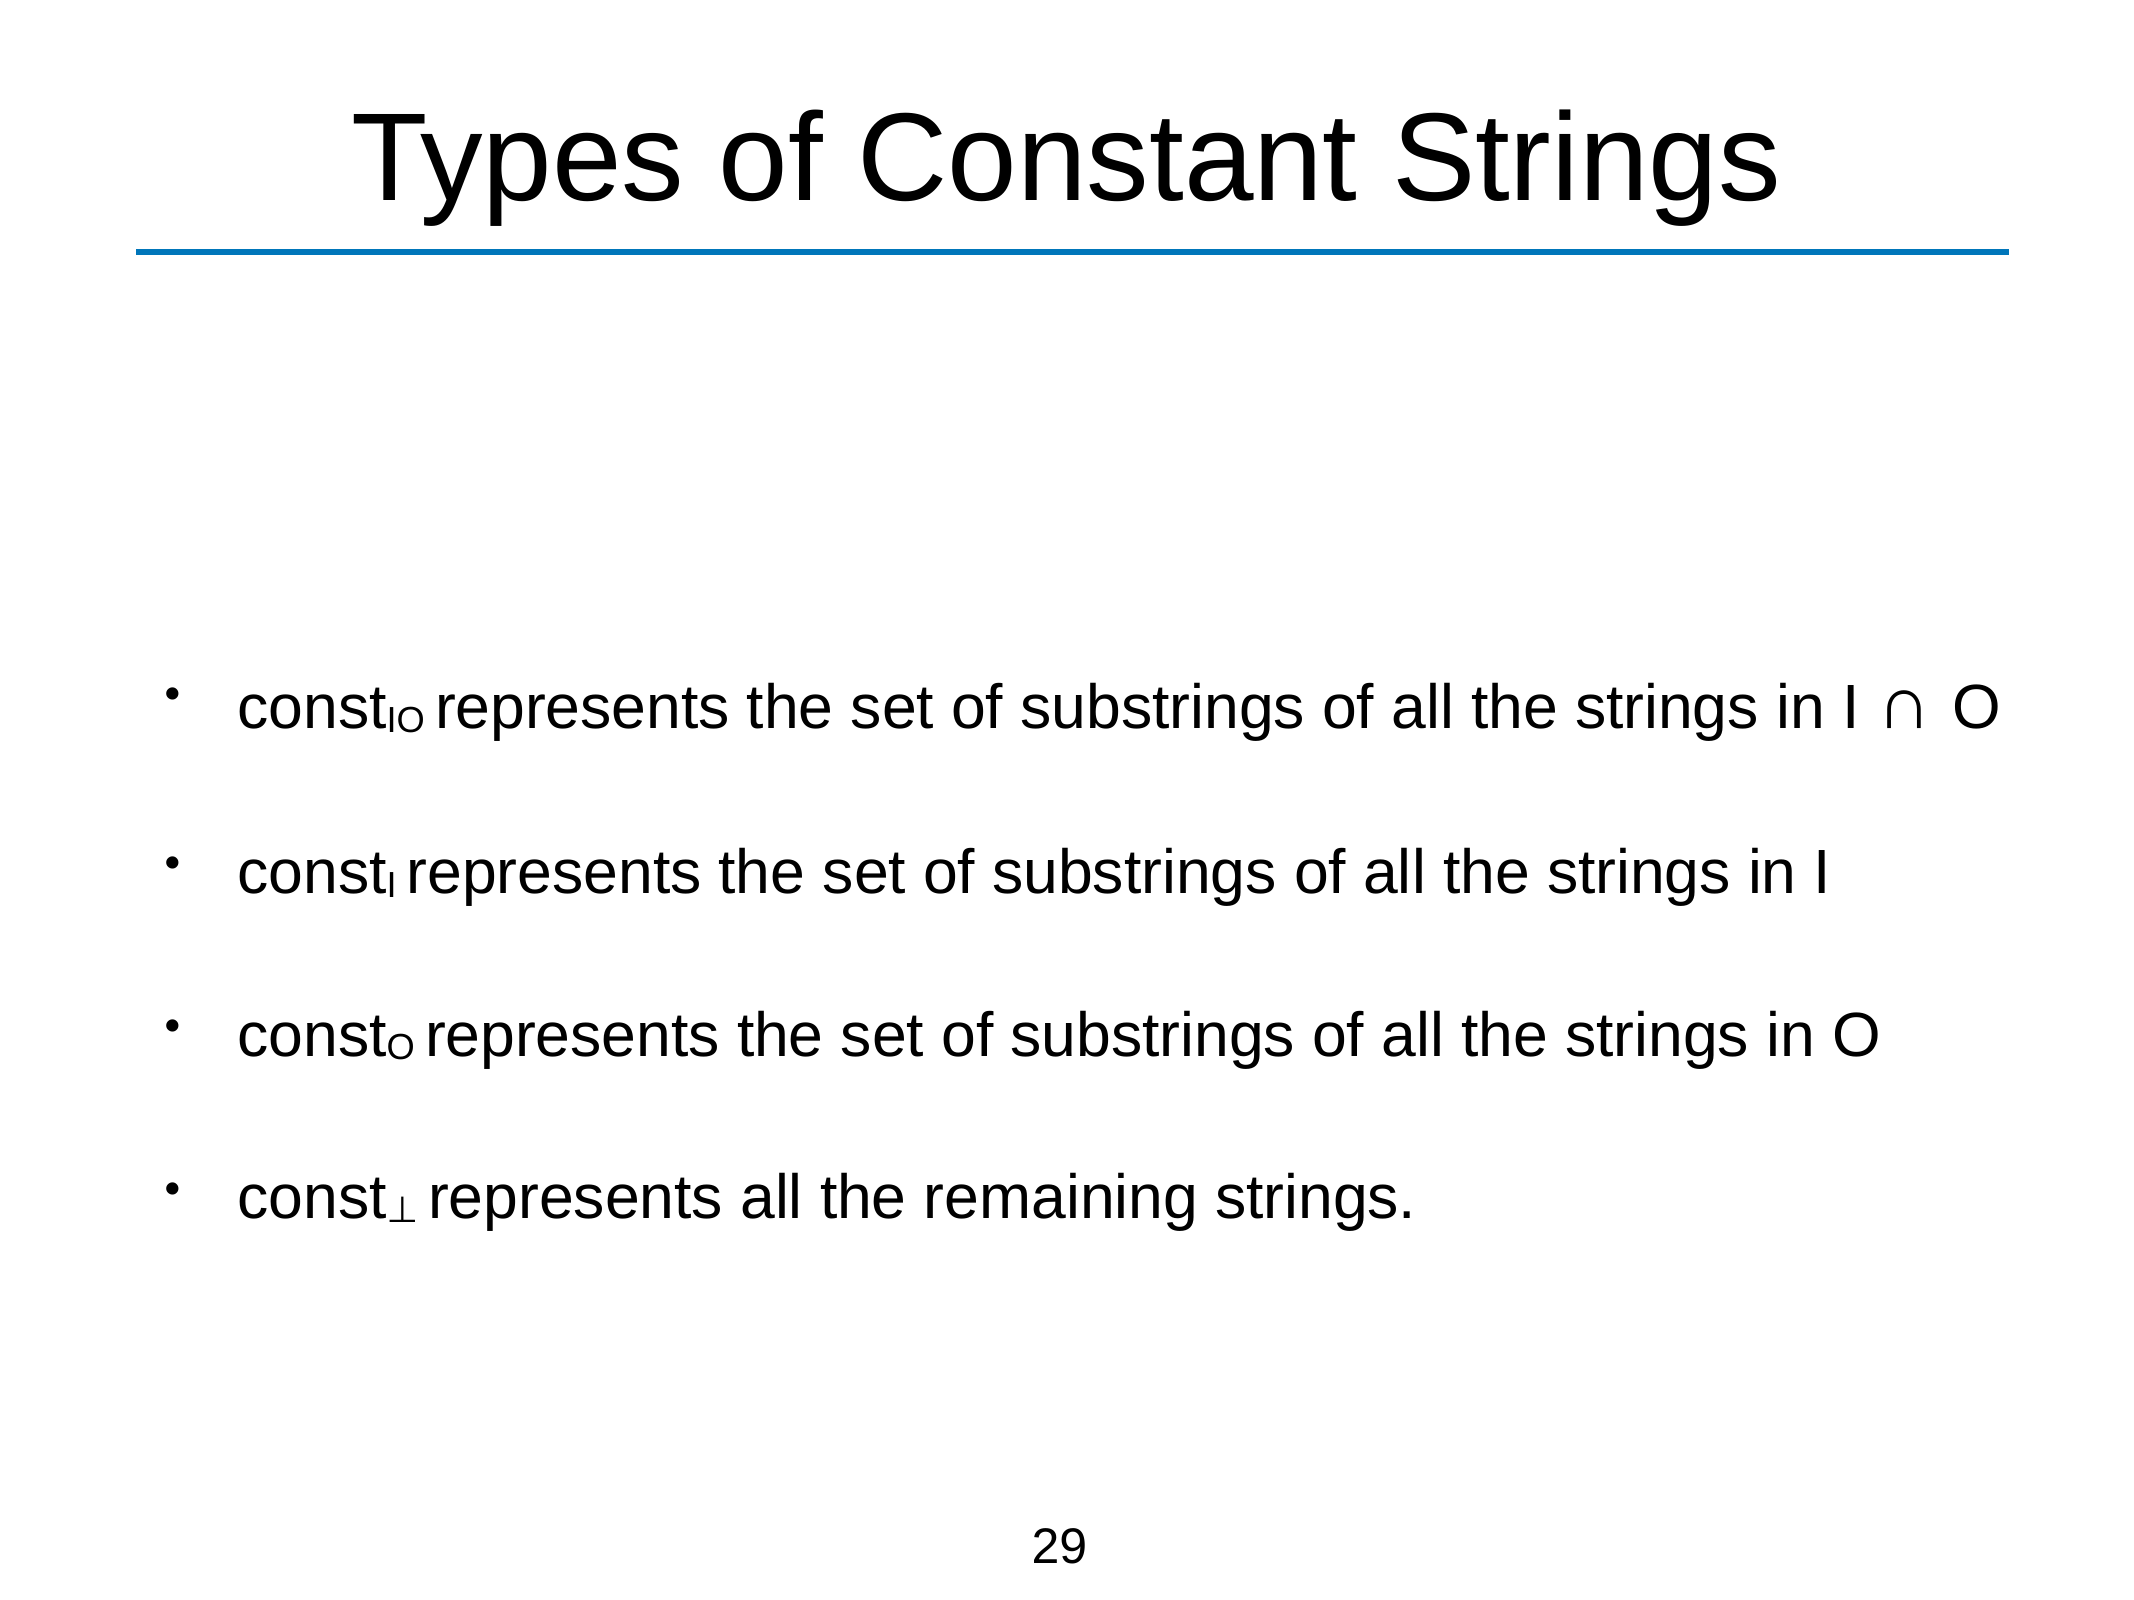

# Types of Constant Strings
constIO represents the set of substrings of all the strings in I ∩ O
constI represents the set of substrings of all the strings in I
constO represents the set of substrings of all the strings in O
const⊥ represents all the remaining strings.
29